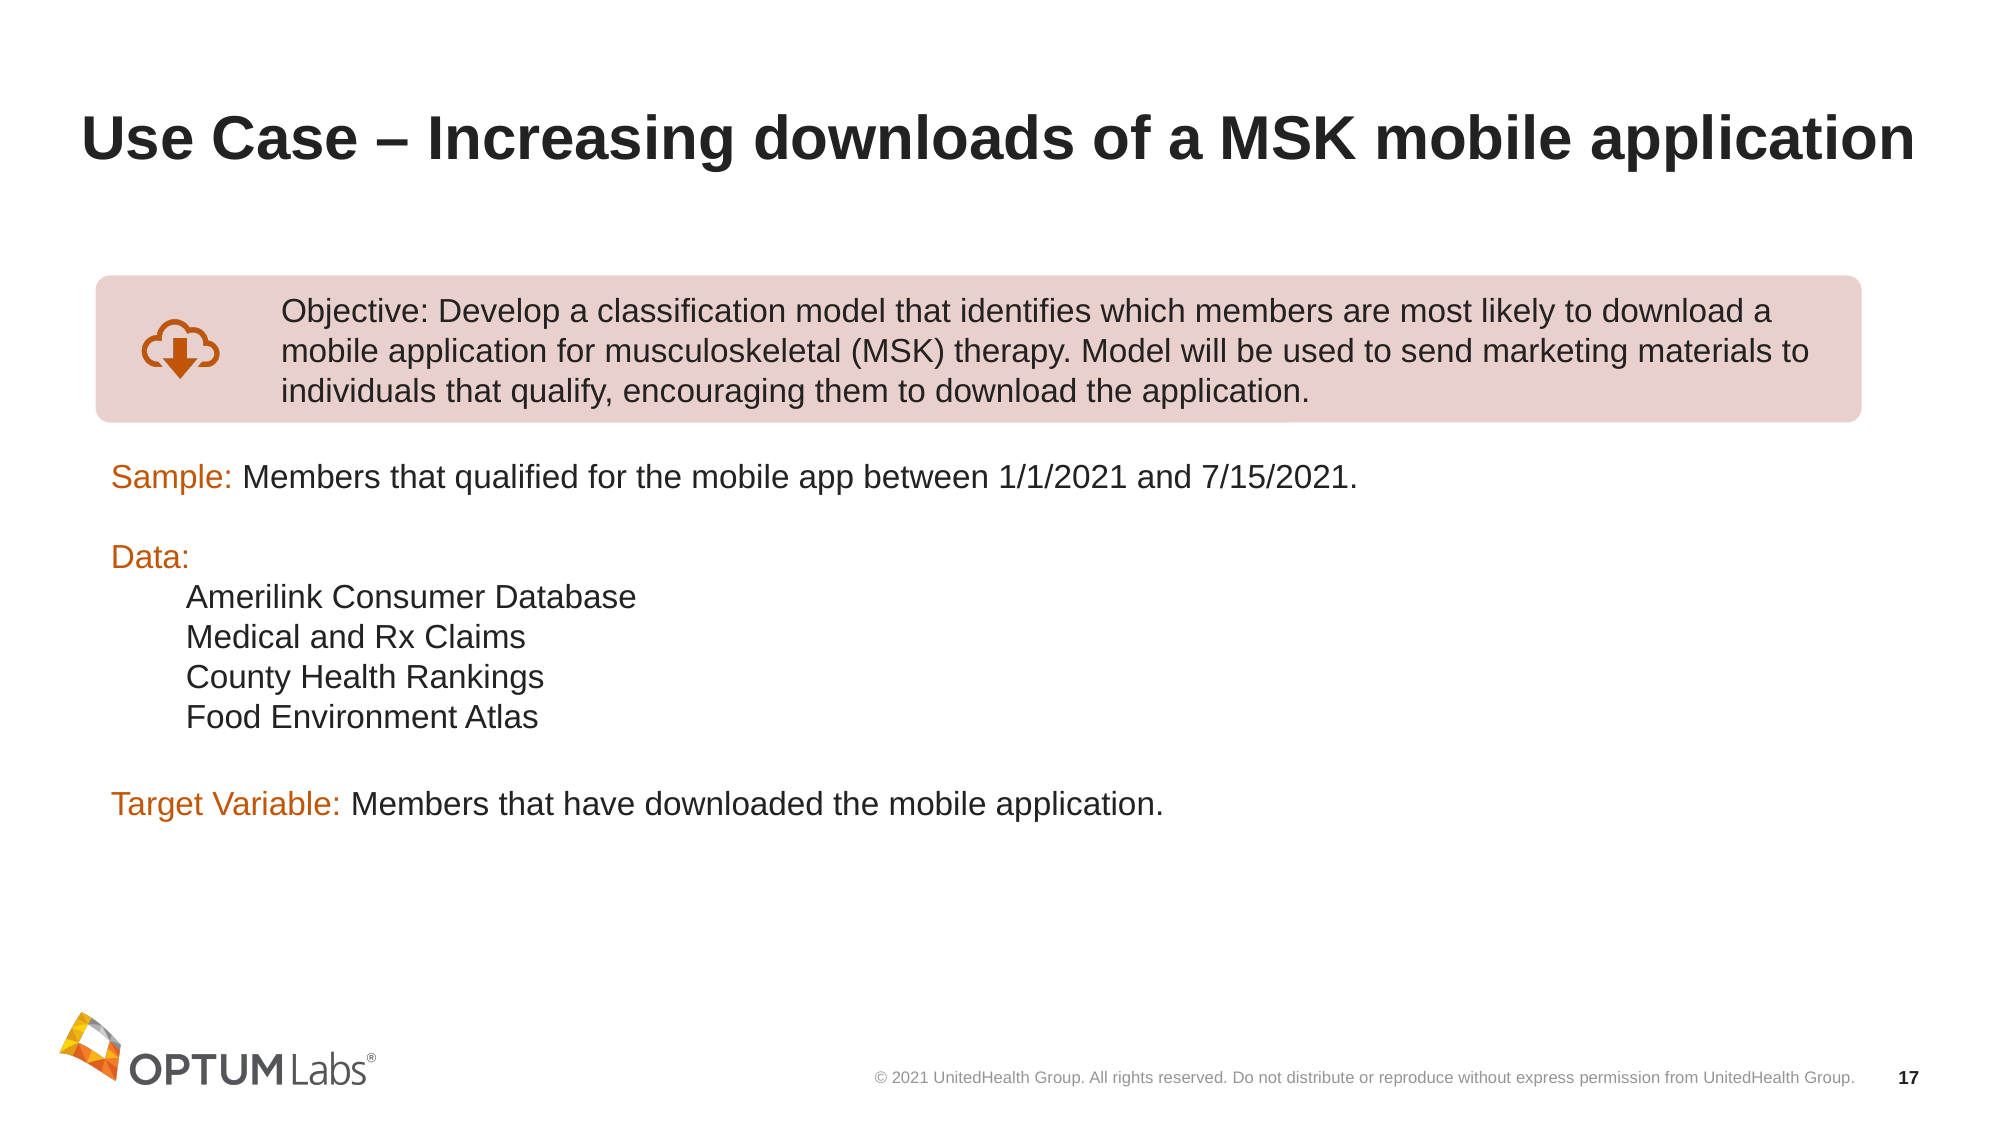

# Use Case – Increasing downloads of a MSK mobile application
Objective: Develop a classification model that identifies which members are most likely to download a mobile application for musculoskeletal (MSK) therapy. Model will be used to send marketing materials to individuals that qualify, encouraging them to download the application.
Sample: Members that qualified for the mobile app between 1/1/2021 and 7/15/2021.

Data:
Amerilink Consumer Database
Medical and Rx Claims
County Health Rankings
Food Environment Atlas

Target Variable: Members that have downloaded the mobile application.
17
© 2021 UnitedHealth Group. All rights reserved. Do not distribute or reproduce without express permission from UnitedHealth Group.